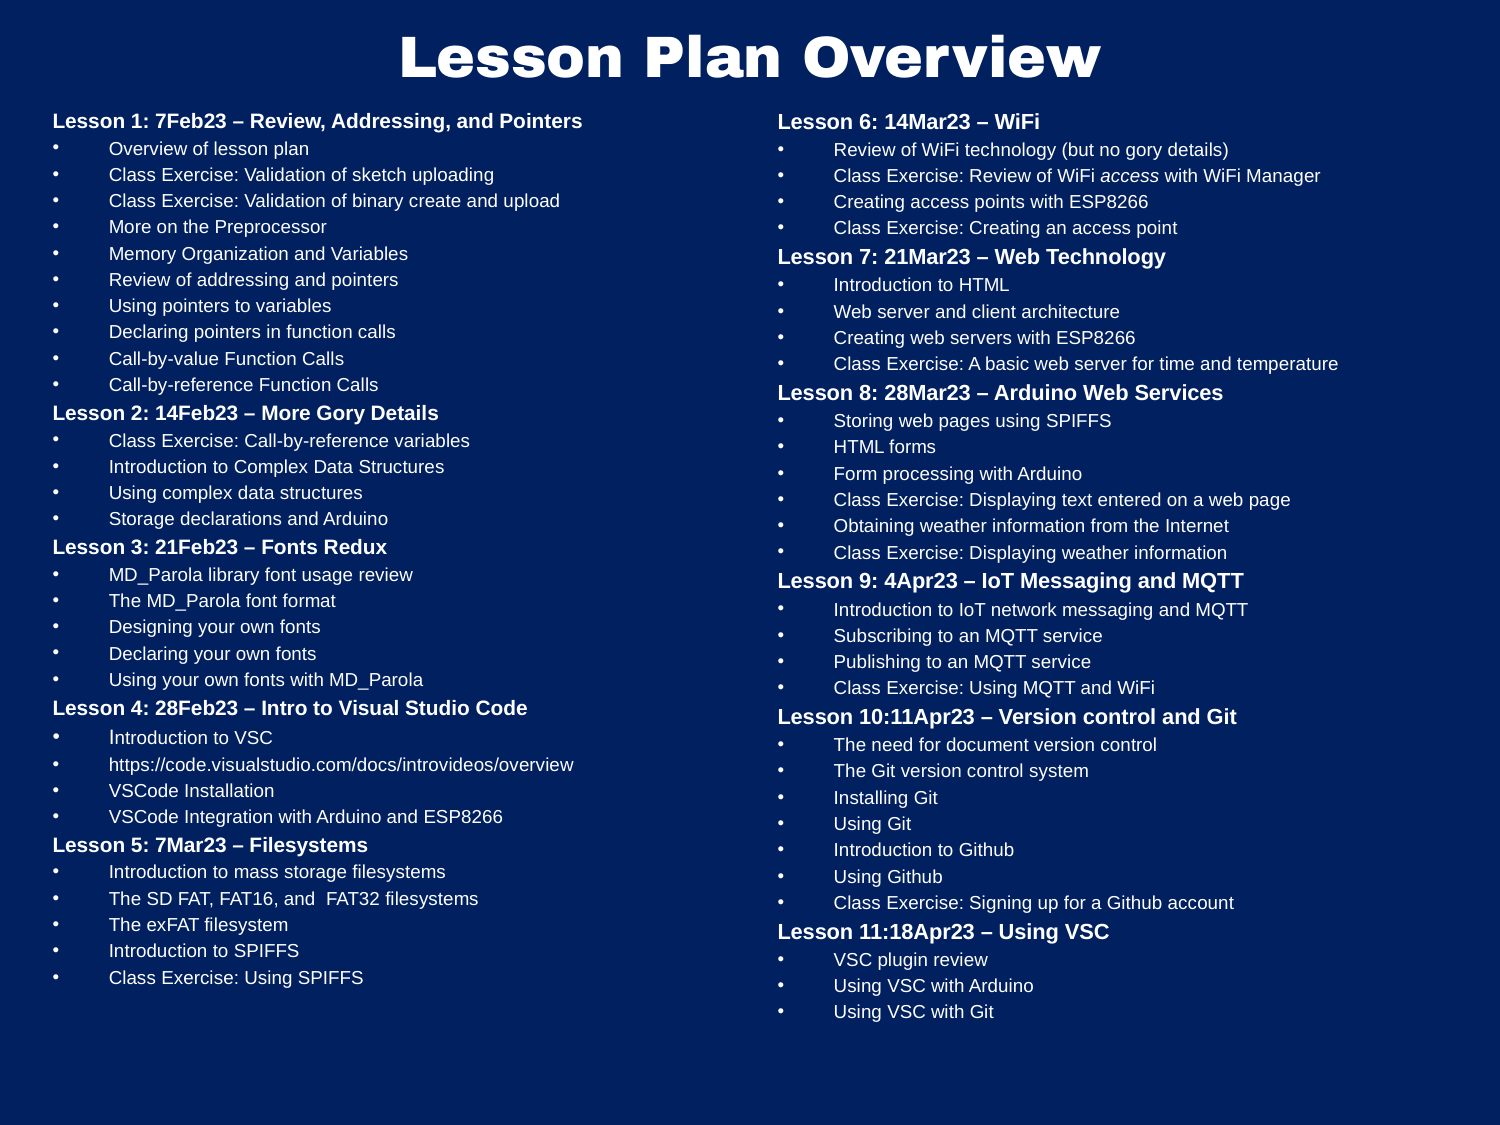

# Lesson Plan Overview
Lesson 1: 7Feb23 – Review, Addressing, and Pointers
Overview of lesson plan
Class Exercise: Validation of sketch uploading
Class Exercise: Validation of binary create and upload
More on the Preprocessor
Memory Organization and Variables
Review of addressing and pointers
Using pointers to variables
Declaring pointers in function calls
Call-by-value Function Calls
Call-by-reference Function Calls
Lesson 2: 14Feb23 – More Gory Details
Class Exercise: Call-by-reference variables
Introduction to Complex Data Structures
Using complex data structures
Storage declarations and Arduino
Lesson 3: 21Feb23 – Fonts Redux
MD_Parola library font usage review
The MD_Parola font format
Designing your own fonts
Declaring your own fonts
Using your own fonts with MD_Parola
Lesson 4: 28Feb23 – Intro to Visual Studio Code
Introduction to VSC
https://code.visualstudio.com/docs/introvideos/overview
VSCode Installation
VSCode Integration with Arduino and ESP8266
Lesson 5: 7Mar23 – Filesystems
Introduction to mass storage filesystems
The SD FAT, FAT16, and  FAT32 filesystems
The exFAT filesystem
Introduction to SPIFFS
Class Exercise: Using SPIFFS
Lesson 6: 14Mar23 – WiFi
Review of WiFi technology (but no gory details)
Class Exercise: Review of WiFi access with WiFi Manager
Creating access points with ESP8266
Class Exercise: Creating an access point
Lesson 7: 21Mar23 – Web Technology
Introduction to HTML
Web server and client architecture
Creating web servers with ESP8266
Class Exercise: A basic web server for time and temperature
Lesson 8: 28Mar23 – Arduino Web Services
Storing web pages using SPIFFS
HTML forms
Form processing with Arduino
Class Exercise: Displaying text entered on a web page
Obtaining weather information from the Internet
Class Exercise: Displaying weather information
Lesson 9: 4Apr23 – IoT Messaging and MQTT
Introduction to IoT network messaging and MQTT
Subscribing to an MQTT service
Publishing to an MQTT service
Class Exercise: Using MQTT and WiFi
Lesson 10:11Apr23 – Version control and Git
The need for document version control
The Git version control system
Installing Git
Using Git
Introduction to Github
Using Github
Class Exercise: Signing up for a Github account
Lesson 11:18Apr23 – Using VSC
VSC plugin review
Using VSC with Arduino
Using VSC with Git